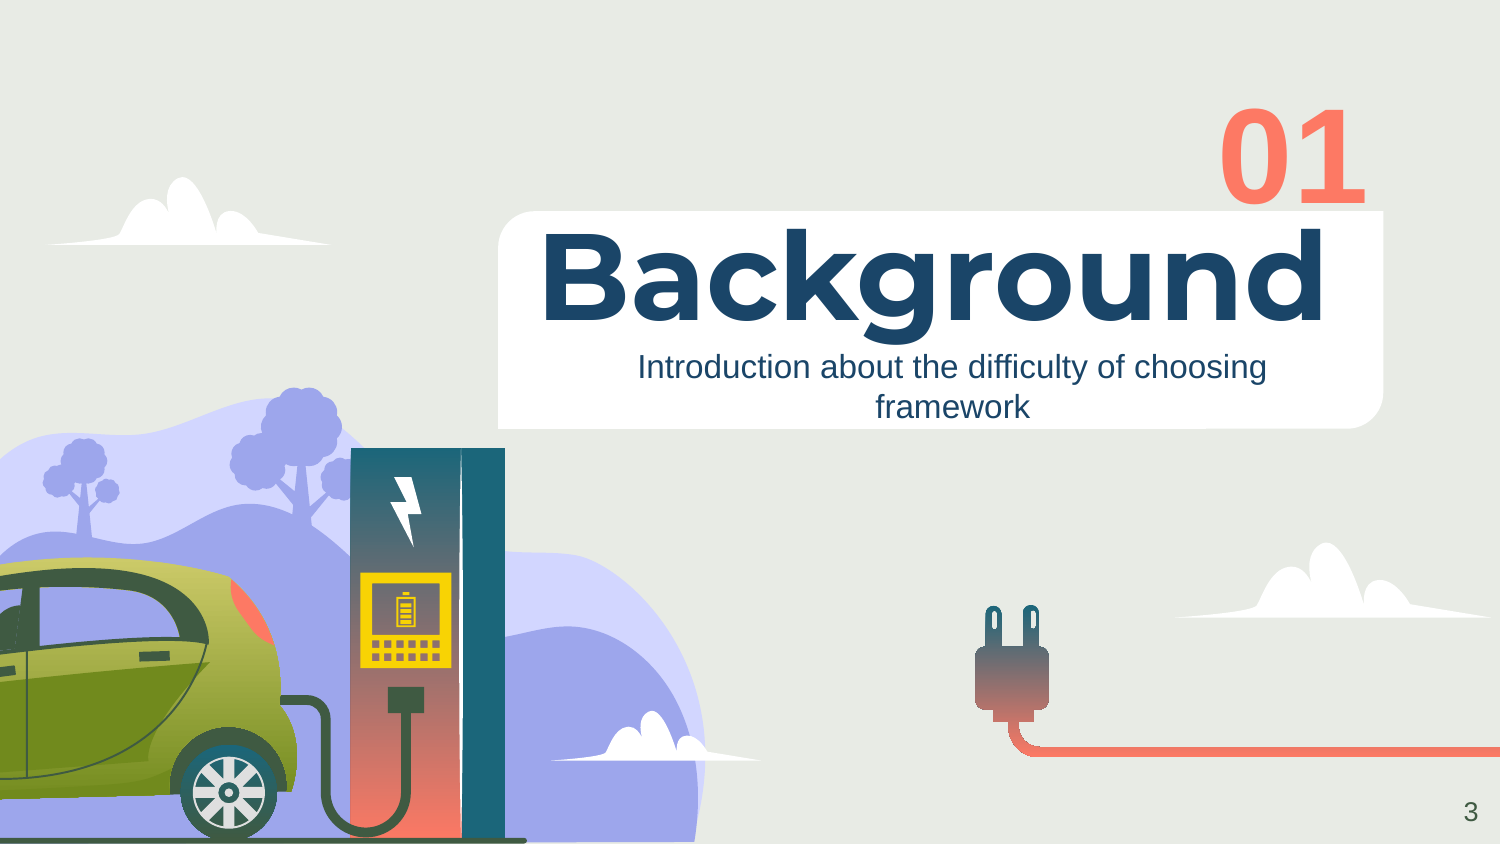

01

# Background
Introduction about the difficulty of choosing framework

3